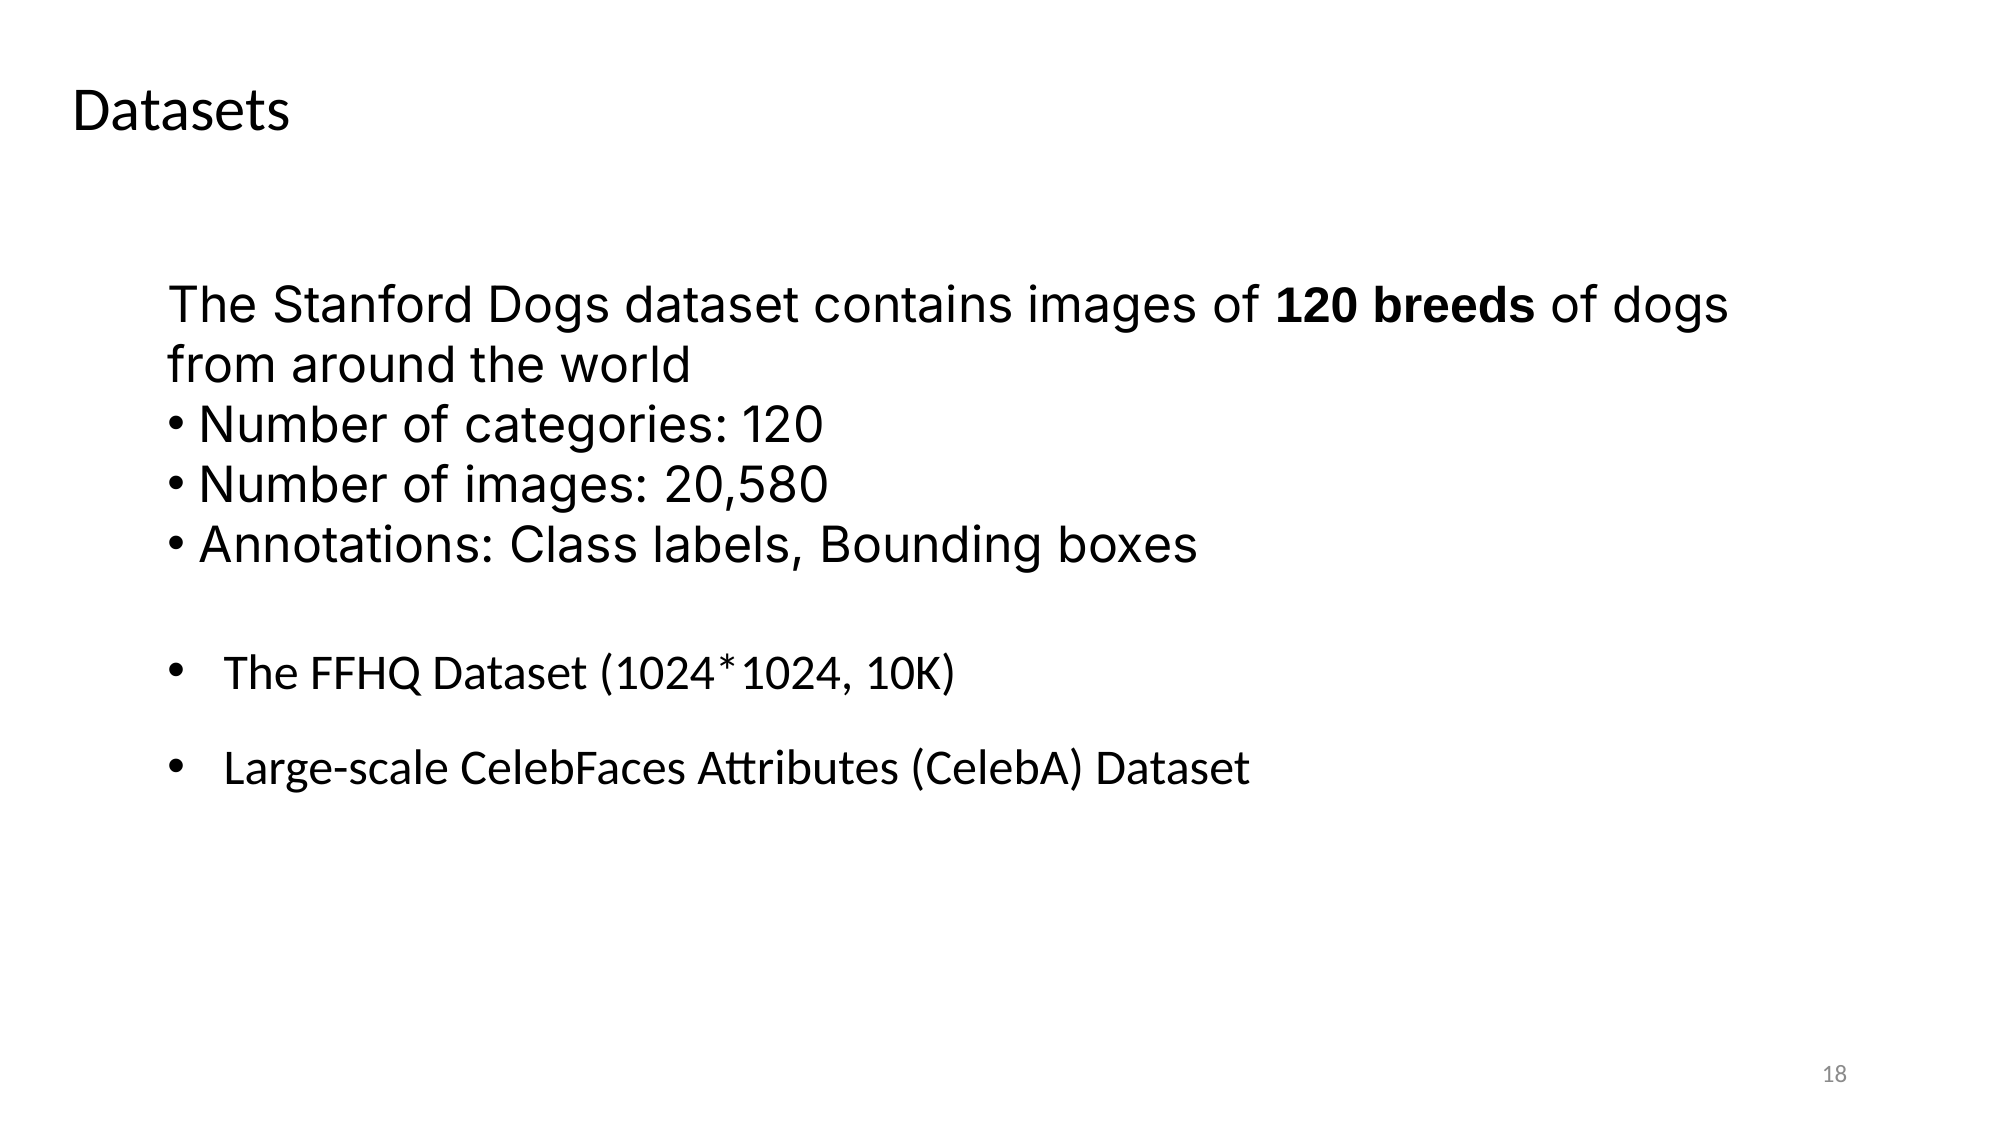

Datasets

The Stanford Dogs dataset contains images of 120 breeds of dogs from around the world
 Number of categories: 120
 Number of images: 20,580
 Annotations: Class labels, Bounding boxes
The FFHQ Dataset (1024*1024, 10K)

Large-scale CelebFaces Attributes (CelebA) Dataset
18